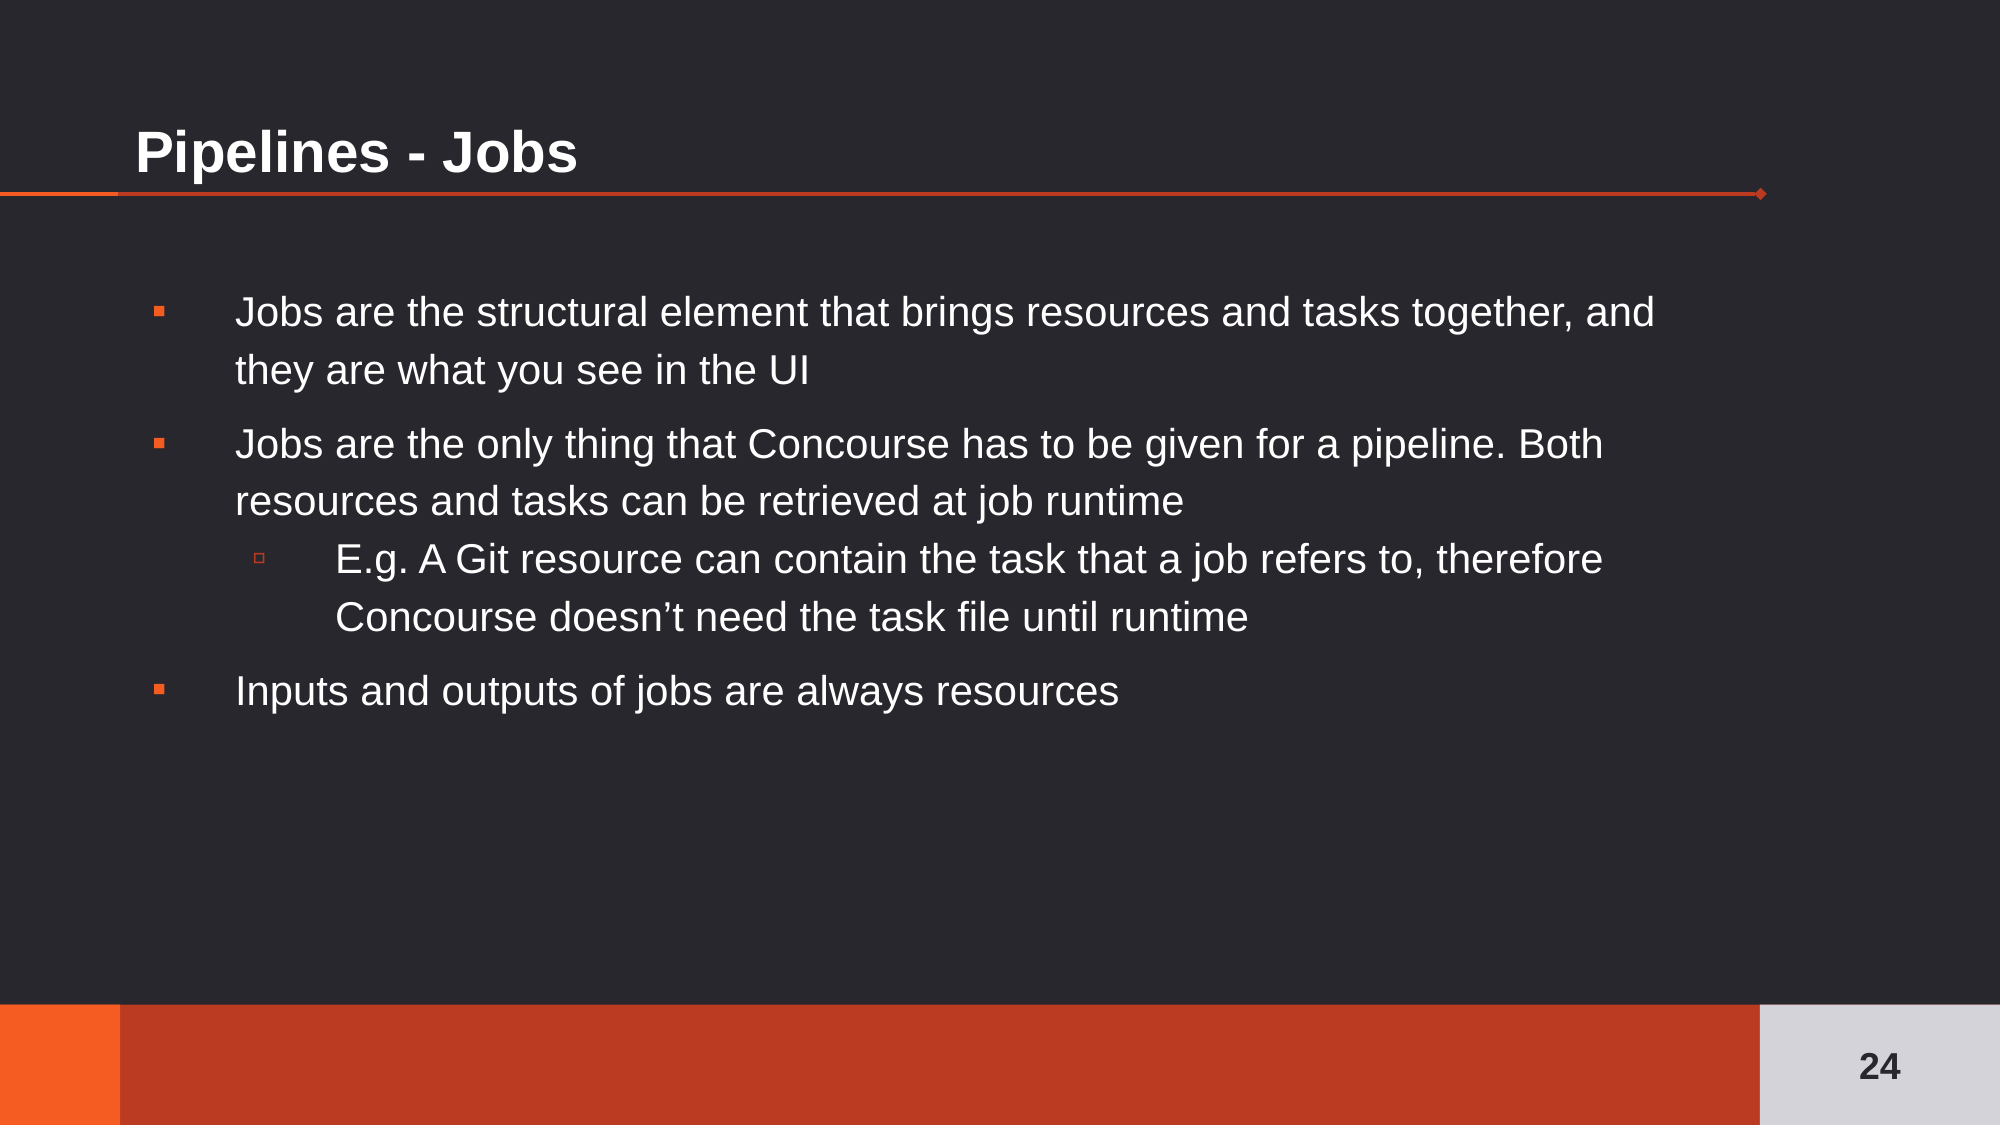

# Pipelines - Jobs
Jobs are the structural element that brings resources and tasks together, and they are what you see in the UI
Jobs are the only thing that Concourse has to be given for a pipeline. Both resources and tasks can be retrieved at job runtime
E.g. A Git resource can contain the task that a job refers to, therefore Concourse doesn’t need the task file until runtime
Inputs and outputs of jobs are always resources
24